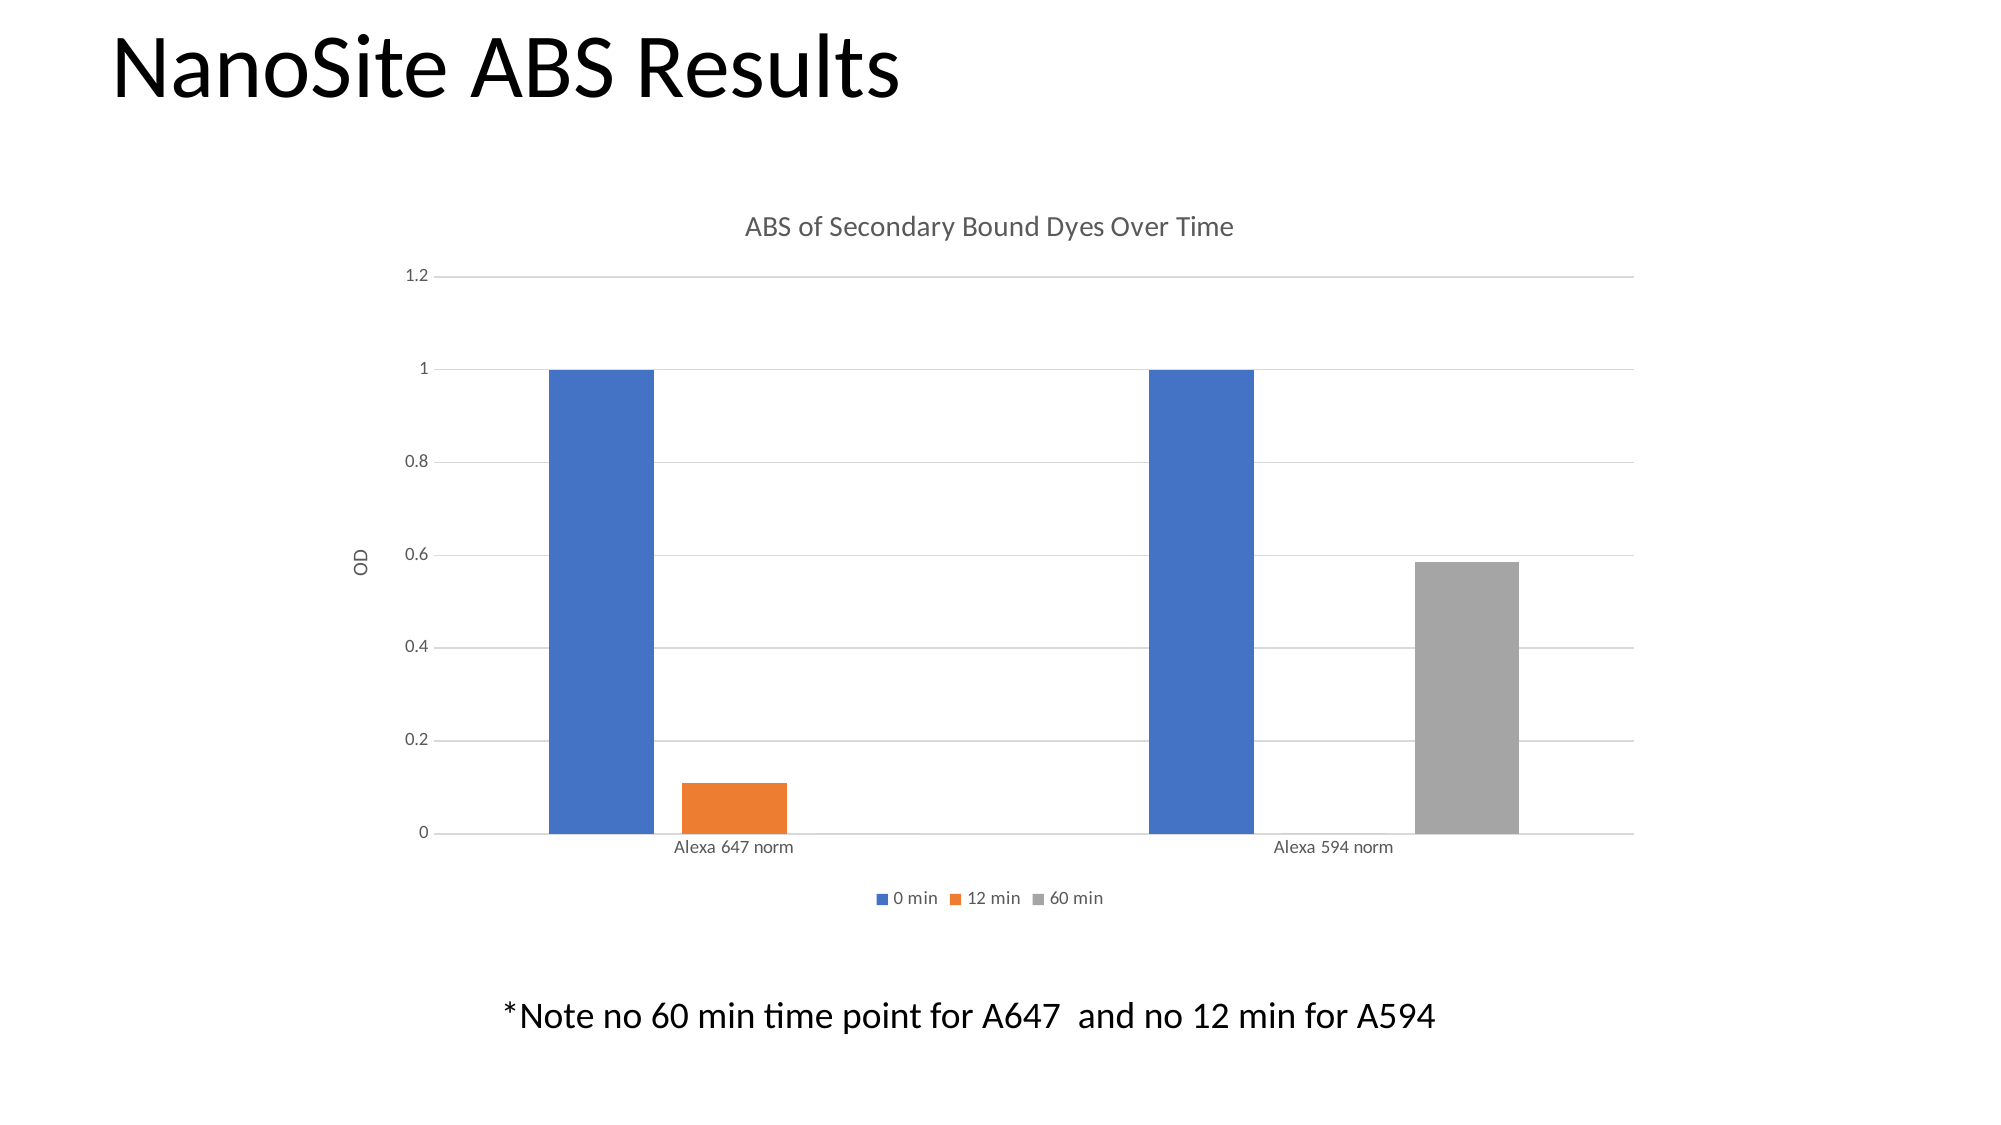

# NanoSite ABS Results

### Chart: ABS of Secondary Bound Dyes Over Time

| Category |  |  |  |
|---|---|---|---|
| Alexa 647 norm | 1.0 | 0.10869565217391305 | 0.0 |
| Alexa 594 norm | 1.0 | 0.0 | 0.585858585858586 |
*Note no 60 min time point for A647  and no 12 min for A594